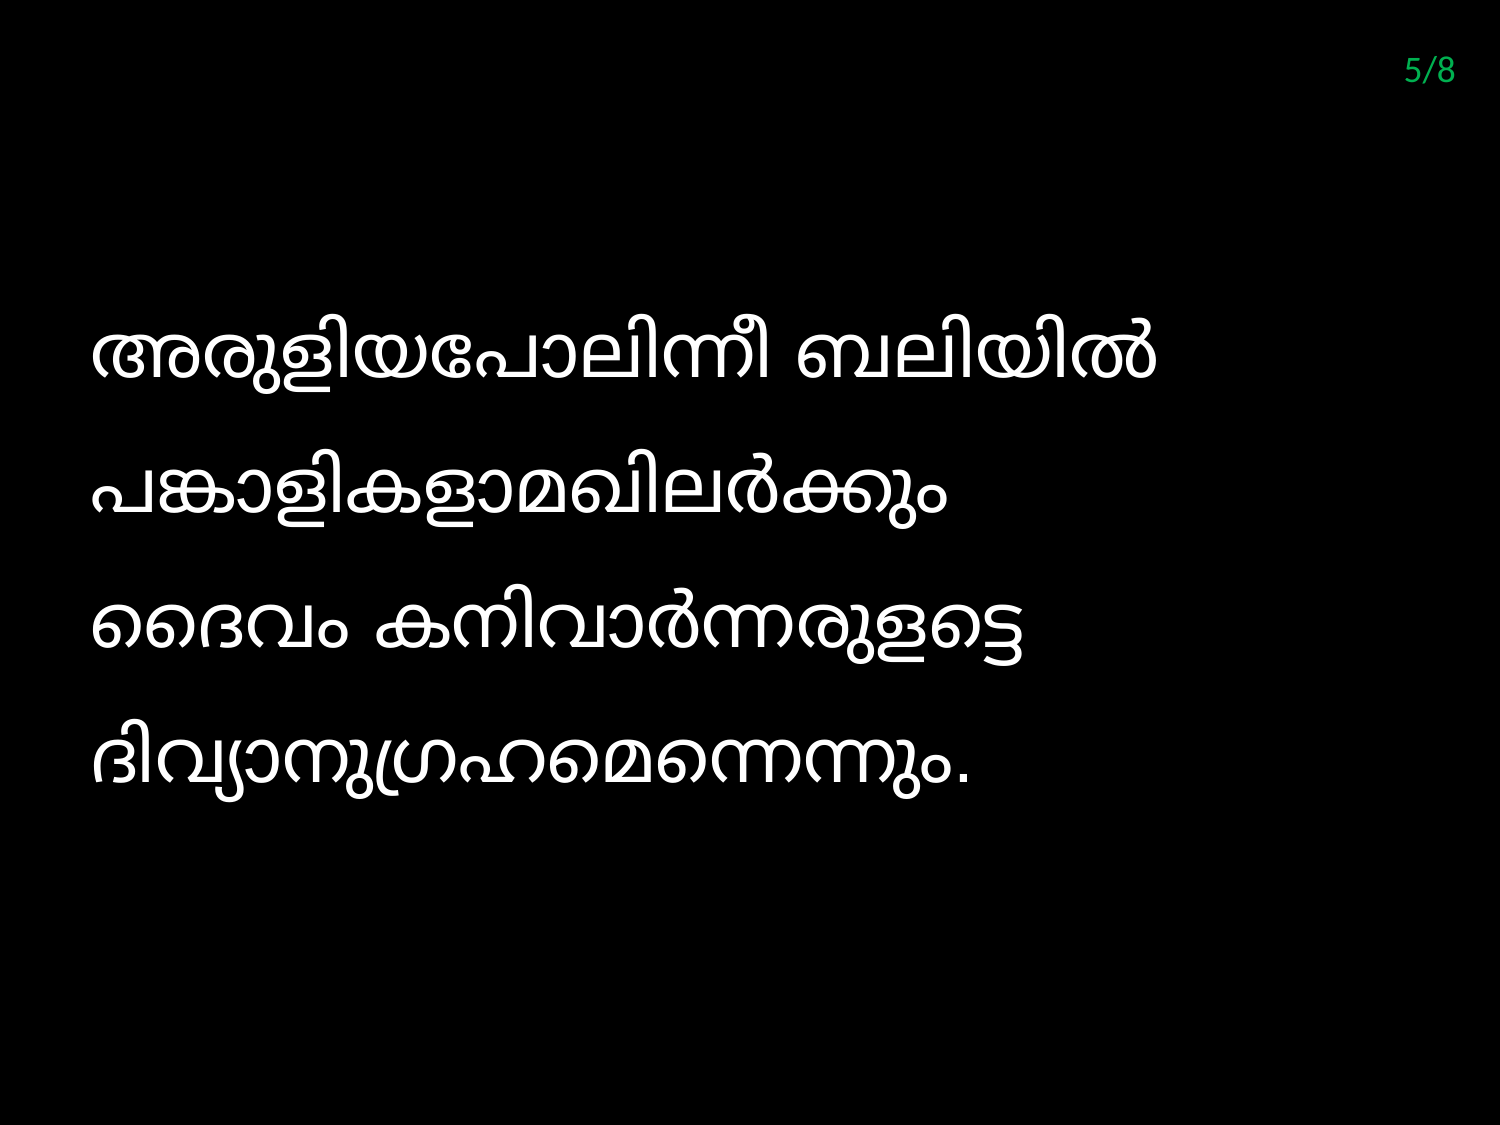

5/8
അരുളിയപോലിന്നീ ബലിയില്‍
പങ്കാളികളാമഖിലര്‍ക്കും
ദൈവം കനിവാര്‍ന്നരുളട്ടെ
ദിവ്യാനുഗ്രഹമെന്നെന്നും.